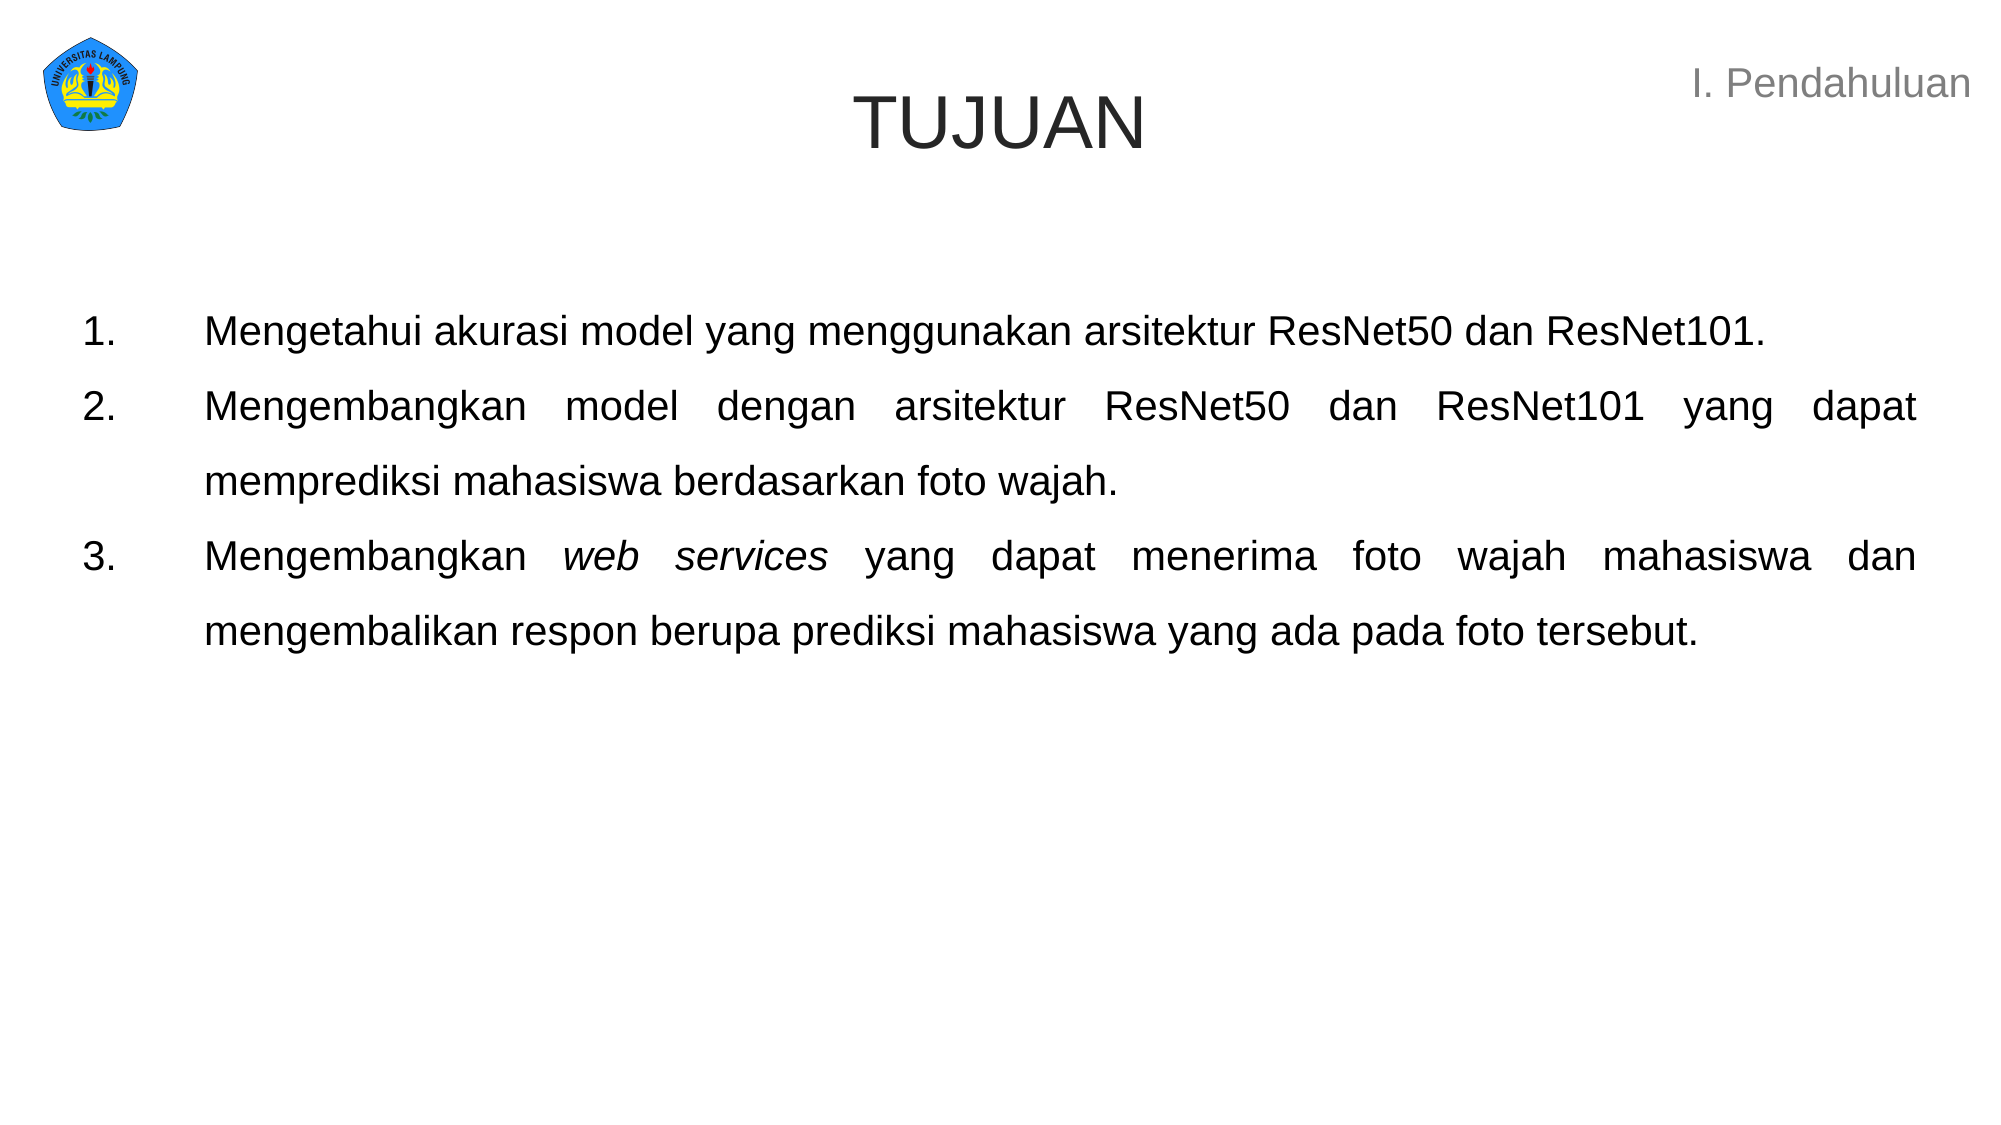

# I. Pendahuluan
TUJUAN
Mengetahui akurasi model yang menggunakan arsitektur ResNet50 dan ResNet101.
Mengembangkan model dengan arsitektur ResNet50 dan ResNet101 yang dapat memprediksi mahasiswa berdasarkan foto wajah.
Mengembangkan web services yang dapat menerima foto wajah mahasiswa dan mengembalikan respon berupa prediksi mahasiswa yang ada pada foto tersebut.